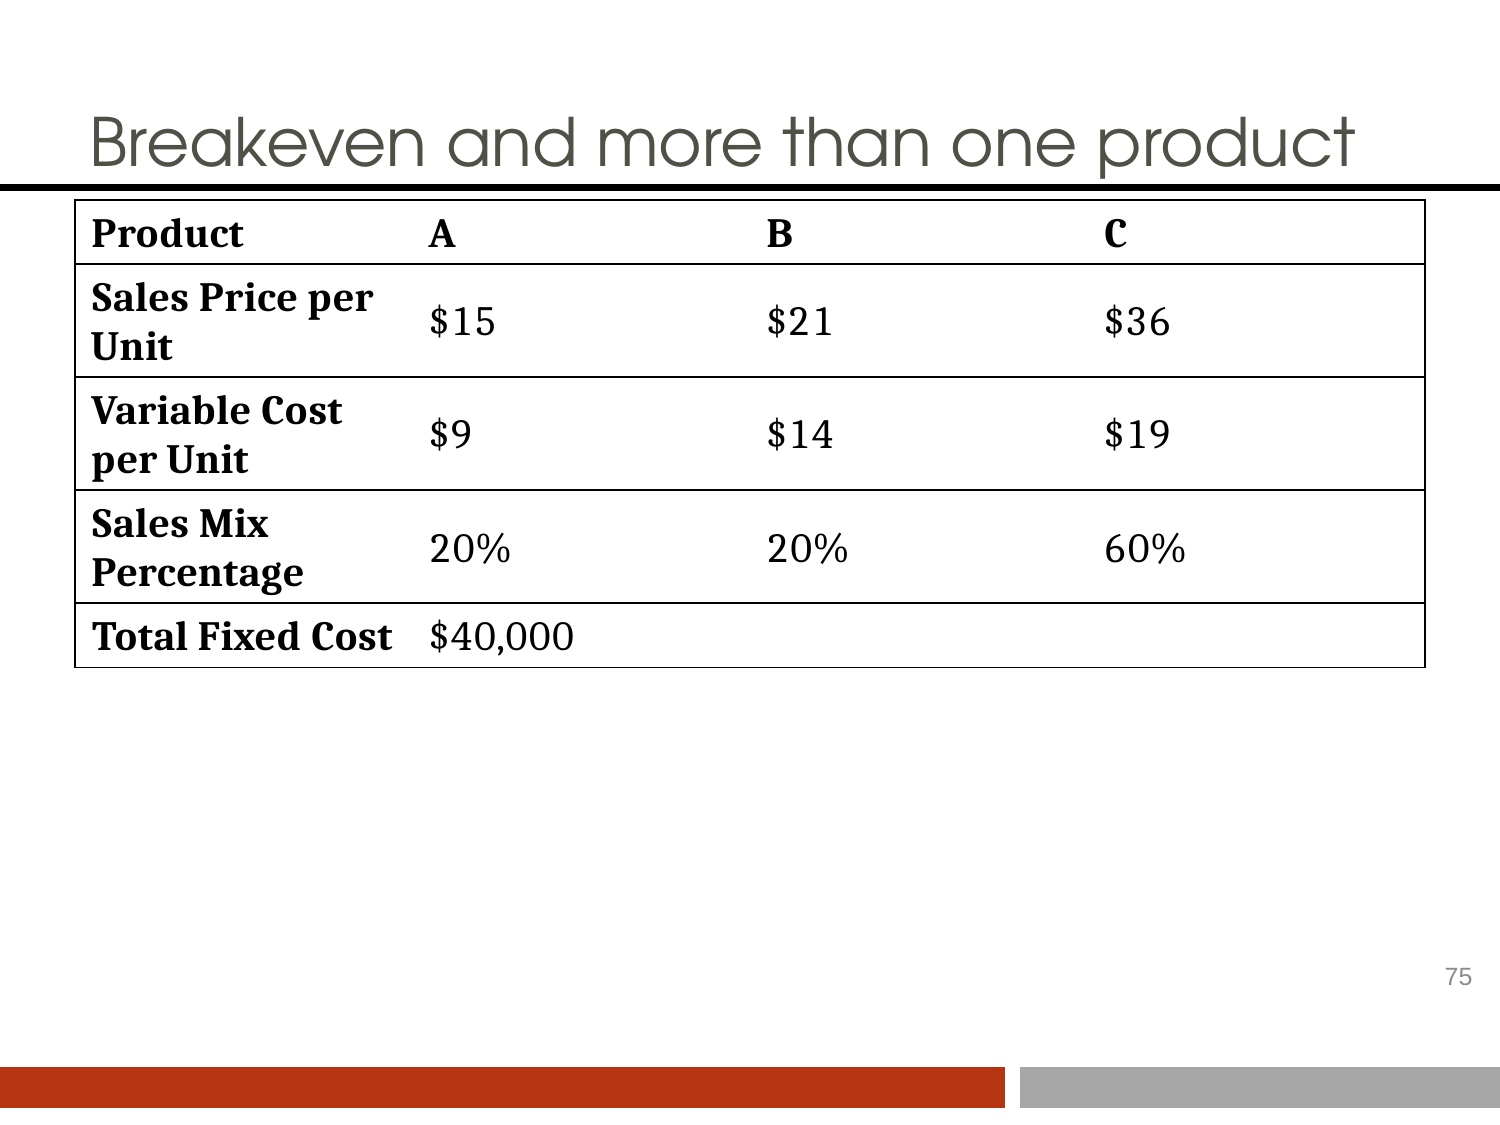

# Breakeven and more than one product
| Product | A | B | C |
| --- | --- | --- | --- |
| Sales Price per Unit | $15 | $21 | $36 |
| Variable Cost per Unit | $9 | $14 | $19 |
| Sales Mix Percentage | 20% | 20% | 60% |
| Total Fixed Cost | $40,000 |  |  |
75